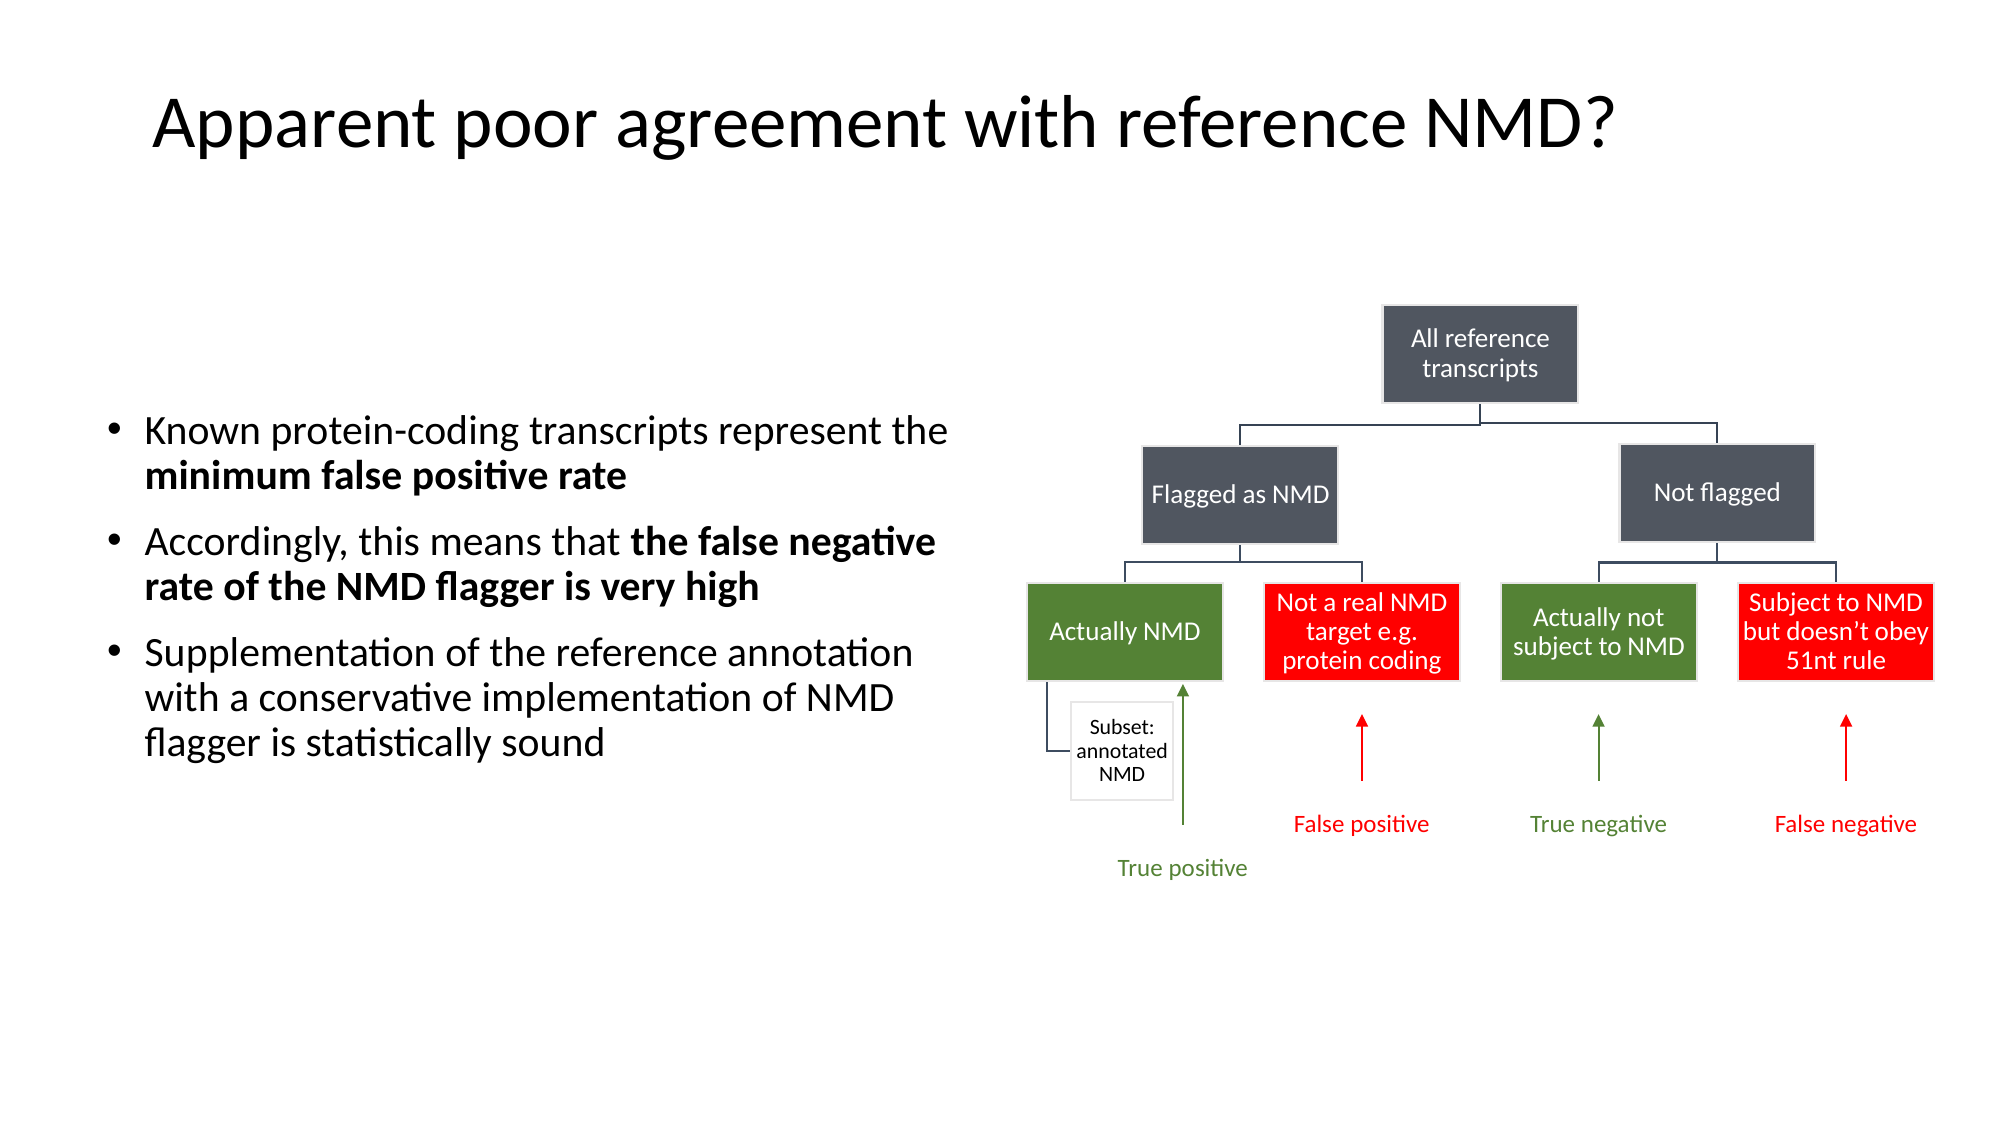

# Apparent poor agreement with reference NMD?
All reference transcripts
Flagged as NMD
Actually NMD
Subset: annotated NMD
Not a real NMD target e.g. protein coding
Not flagged
Actually not subject to NMD
Subject to NMD but doesn’t obey 51nt rule
Known protein-coding transcripts represent the minimum false positive rate
Accordingly, this means that the false negative rate of the NMD flagger is very high
Supplementation of the reference annotation with a conservative implementation of NMD flagger is statistically sound

False positive

True negative

False negative

True positive